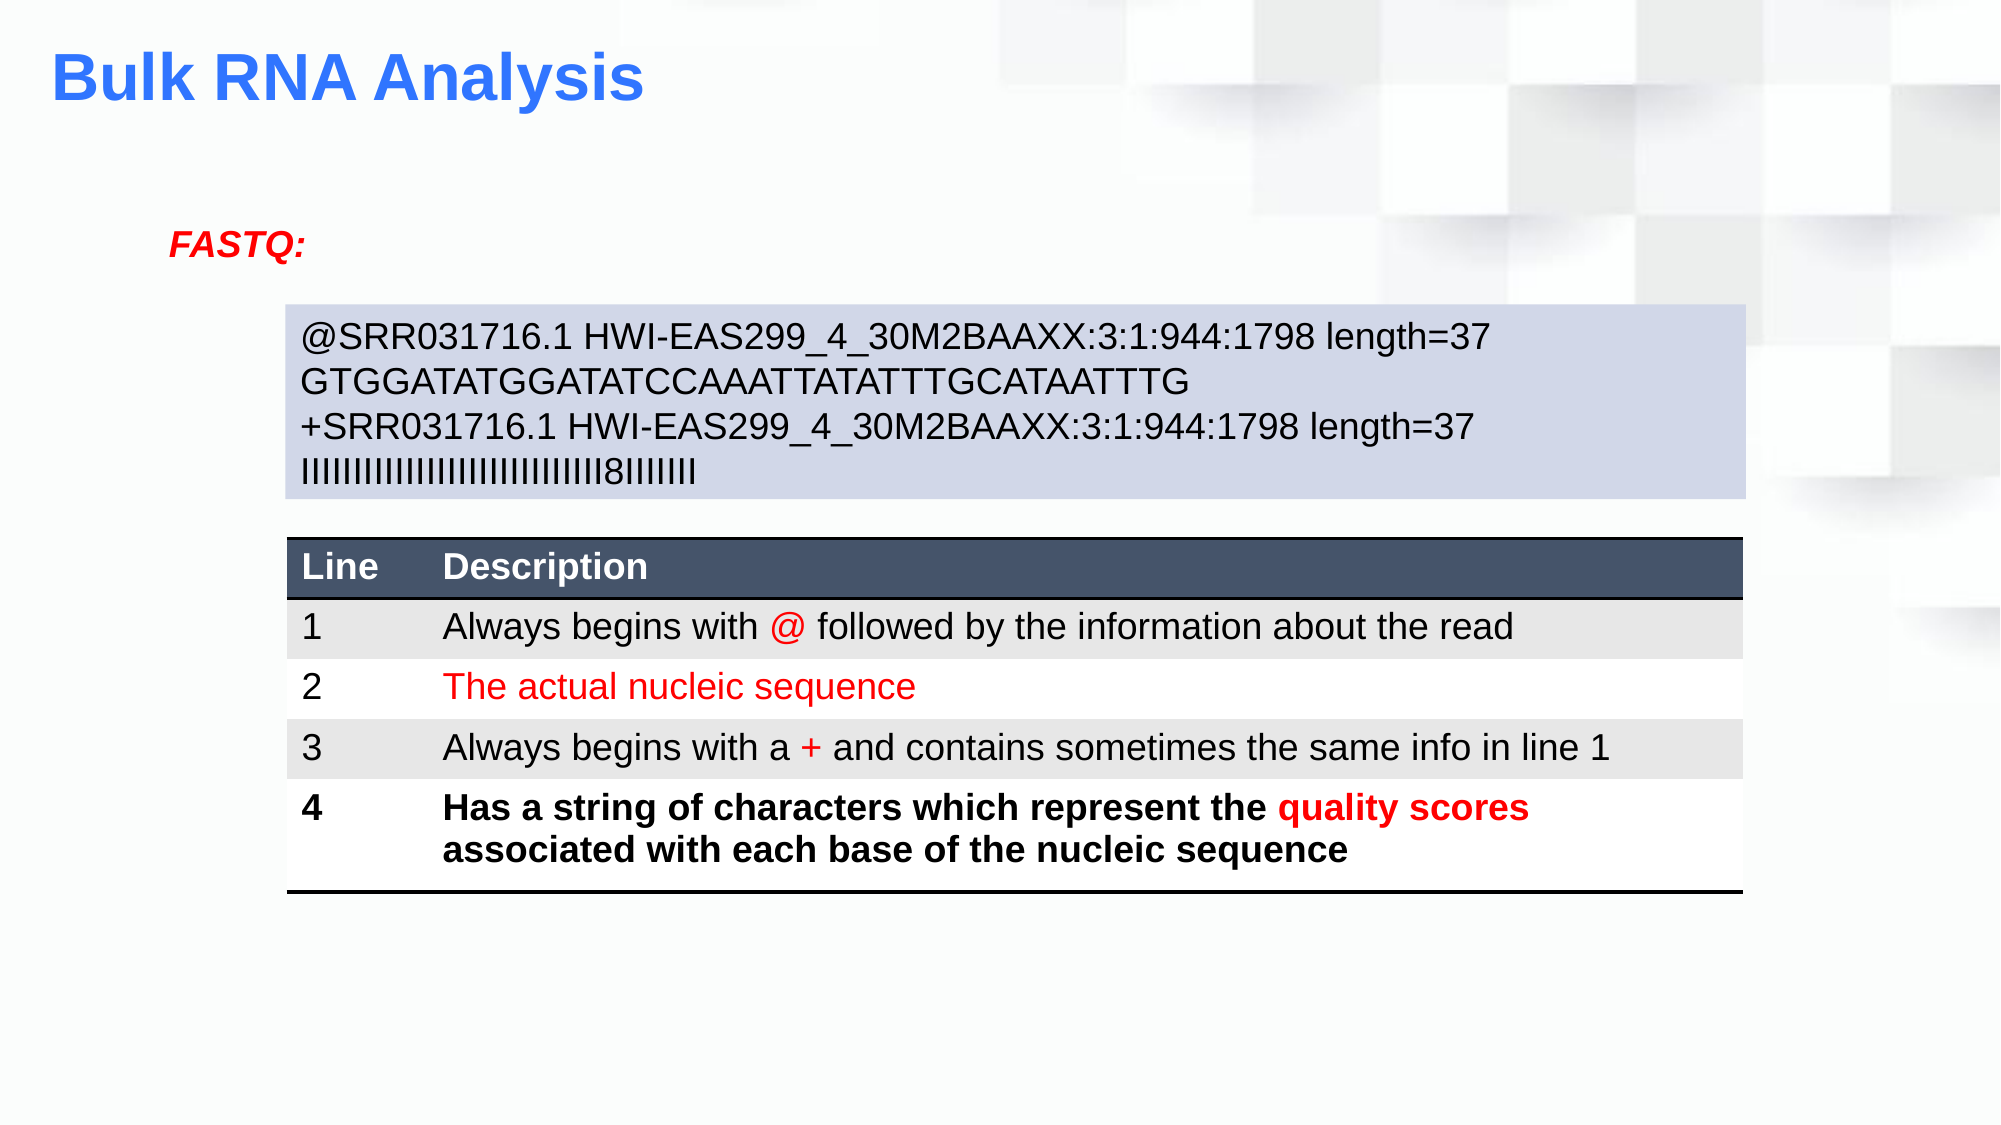

Bulk RNA Analysis
FASTQ:
@SRR031716.1 HWI-EAS299_4_30M2BAAXX:3:1:944:1798 length=37
GTGGATATGGATATCCAAATTATATTTGCATAATTTG
+SRR031716.1 HWI-EAS299_4_30M2BAAXX:3:1:944:1798 length=37
IIIIIIIIIIIIIIIIIIIIIIIIIIIII8IIIIIII
| Line | Description |
| --- | --- |
| 1 | Always begins with @ followed by the information about the read |
| 2 | The actual nucleic sequence |
| 3 | Always begins with a + and contains sometimes the same info in line 1 |
| 4 | Has a string of characters which represent the quality scores associated with each base of the nucleic sequence |